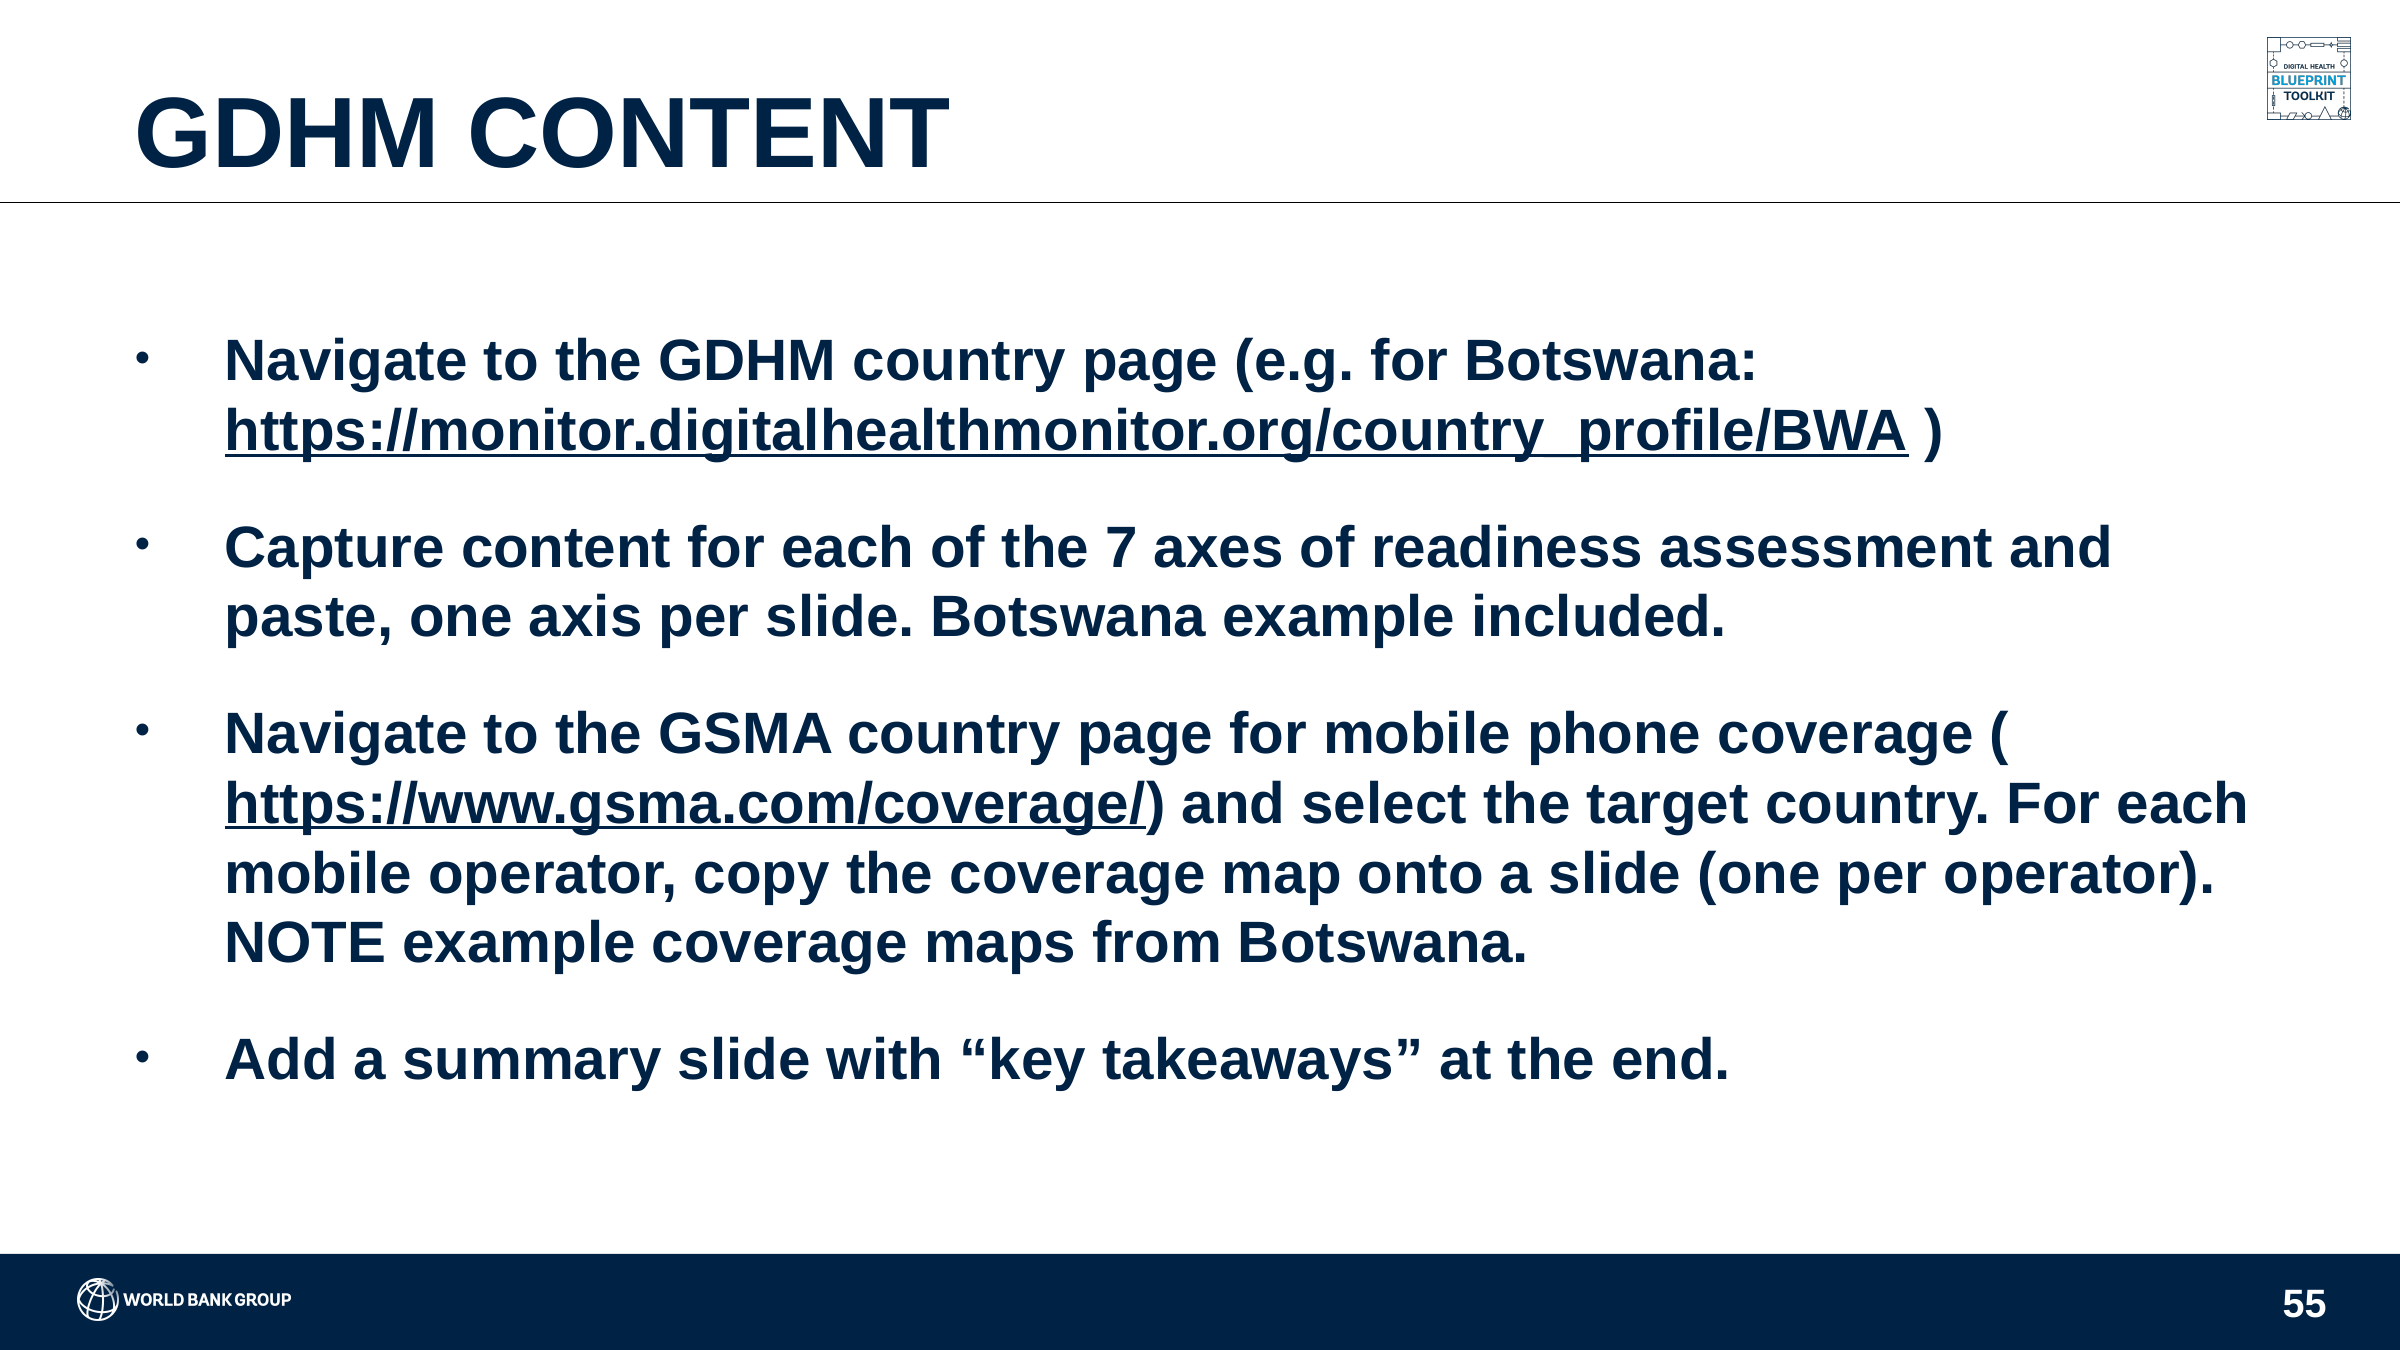

# GDHM CONTENT
Navigate to the GDHM country page (e.g. for Botswana: https://monitor.digitalhealthmonitor.org/country_profile/BWA )

Capture content for each of the 7 axes of readiness assessment and paste, one axis per slide. Botswana example included.

Navigate to the GSMA country page for mobile phone coverage (https://www.gsma.com/coverage/) and select the target country. For each mobile operator, copy the coverage map onto a slide (one per operator). NOTE example coverage maps from Botswana.

Add a summary slide with “key takeaways” at the end.

55